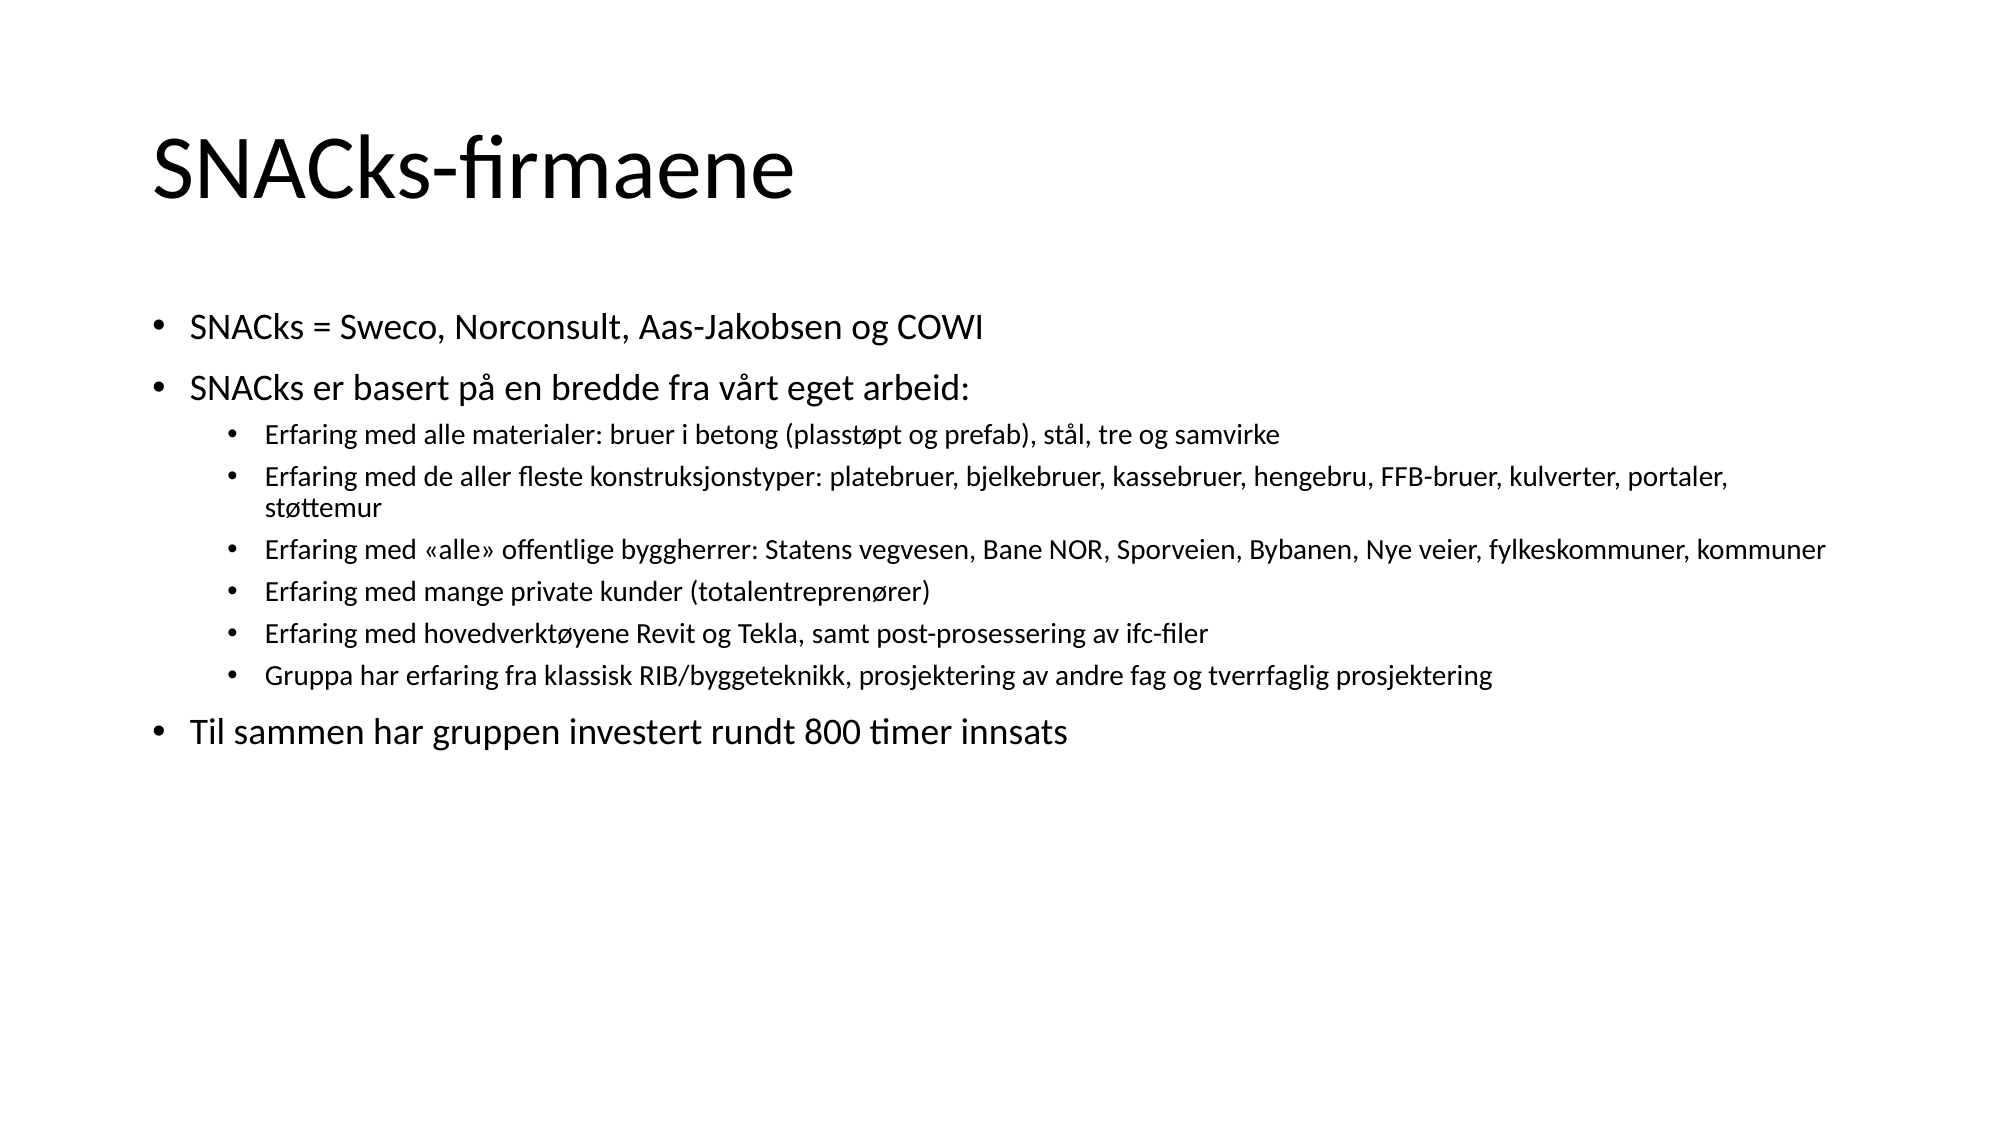

# SNACks-firmaene
SNACks = Sweco, Norconsult, Aas-Jakobsen og COWI
SNACks er basert på en bredde fra vårt eget arbeid:
Erfaring med alle materialer: bruer i betong (plasstøpt og prefab), stål, tre og samvirke
Erfaring med de aller fleste konstruksjonstyper: platebruer, bjelkebruer, kassebruer, hengebru, FFB-bruer, kulverter, portaler, støttemur
Erfaring med «alle» offentlige byggherrer: Statens vegvesen, Bane NOR, Sporveien, Bybanen, Nye veier, fylkeskommuner, kommuner
Erfaring med mange private kunder (totalentreprenører)
Erfaring med hovedverktøyene Revit og Tekla, samt post-prosessering av ifc-filer
Gruppa har erfaring fra klassisk RIB/byggeteknikk, prosjektering av andre fag og tverrfaglig prosjektering
Til sammen har gruppen investert rundt 800 timer innsats